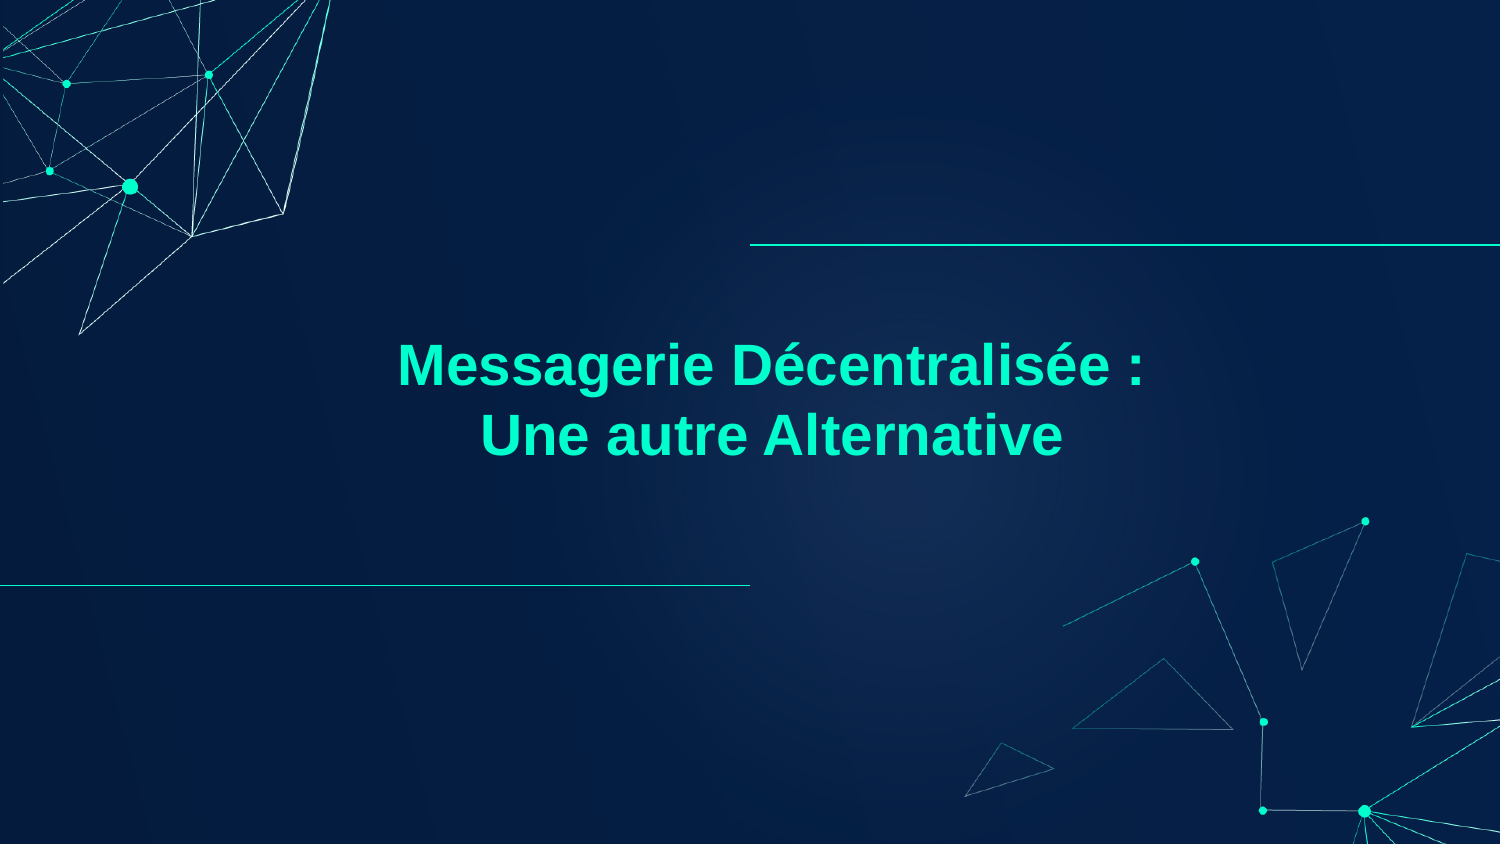

# Messagerie Décentralisée : Une autre Alternative